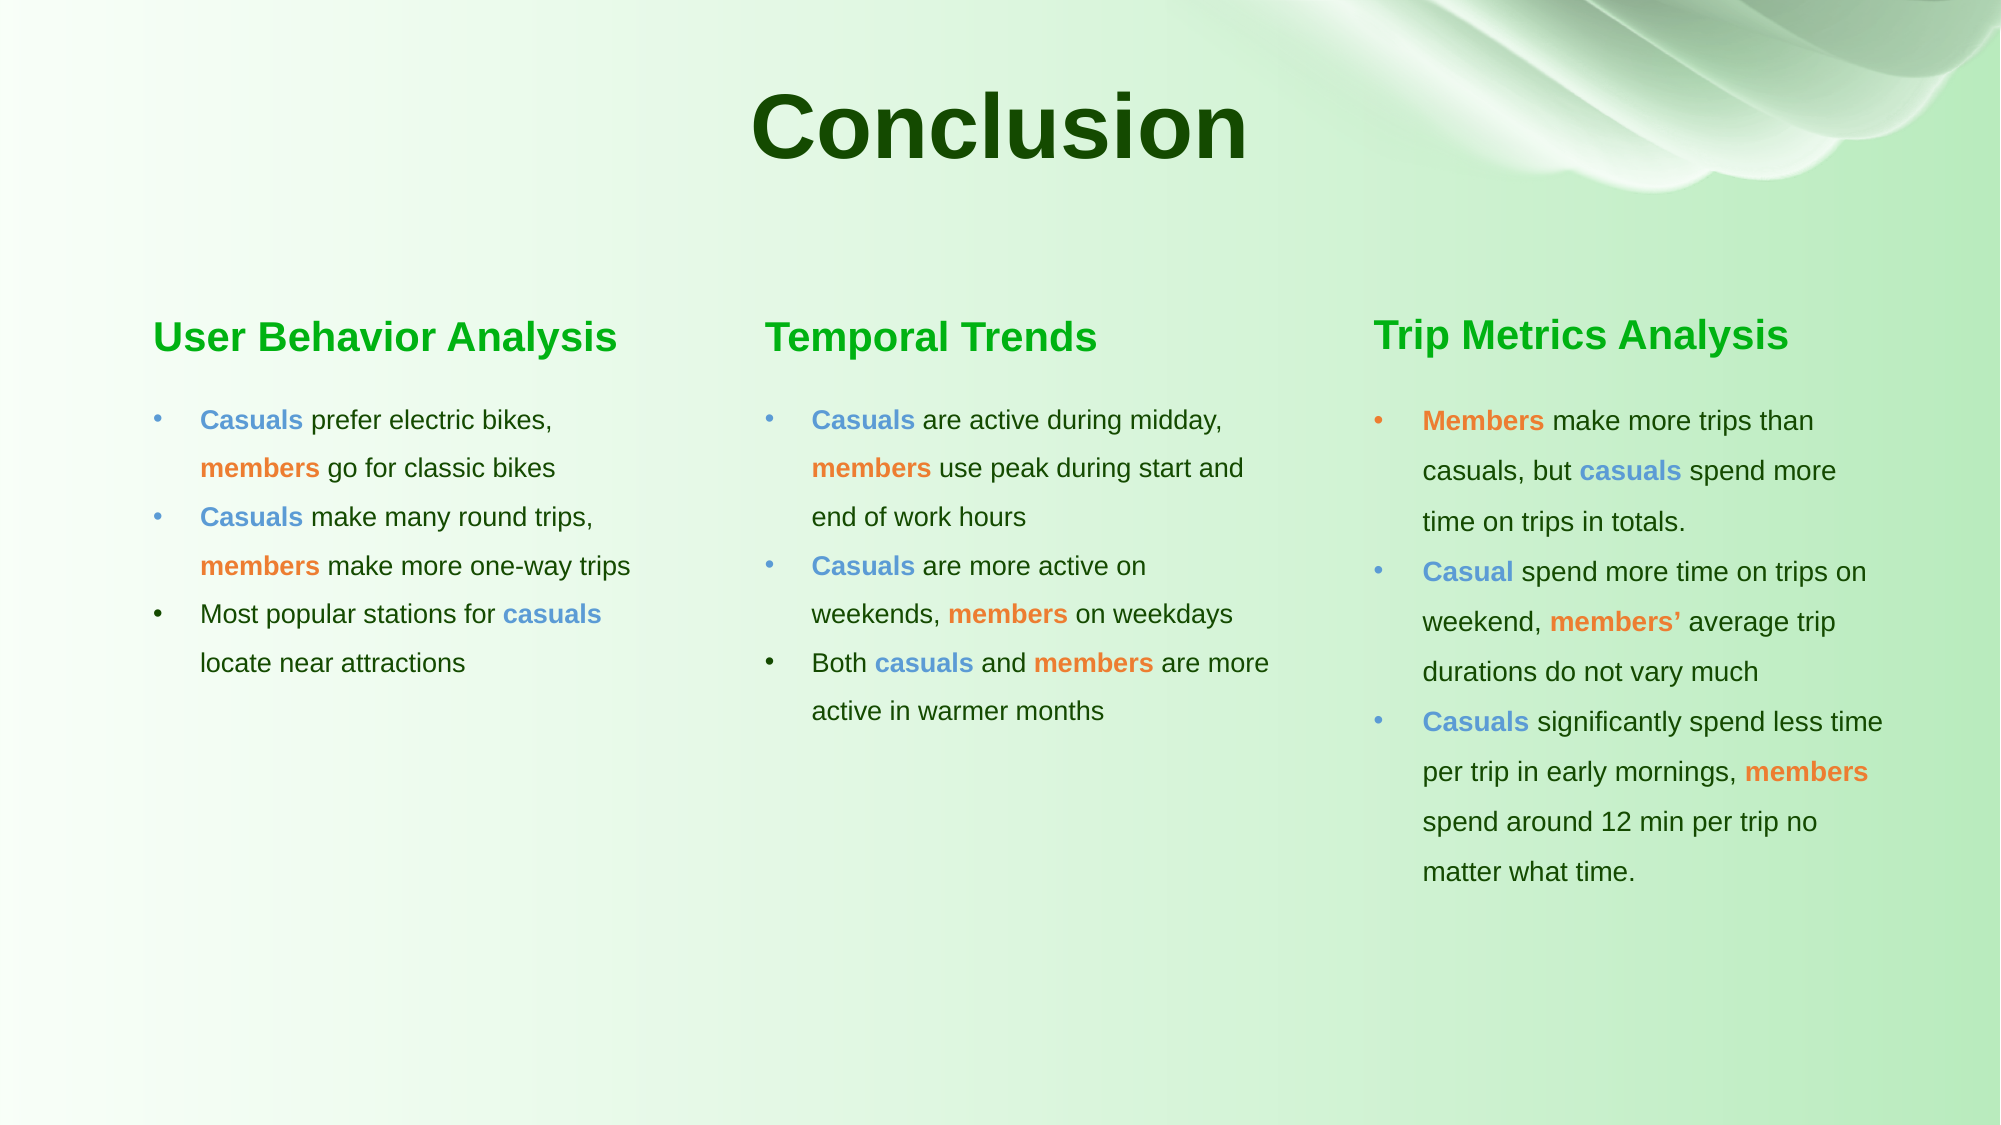

# Conclusion
Trip Metrics Analysis
User Behavior Analysis
Temporal Trends
Casuals prefer electric bikes, members go for classic bikes
Casuals make many round trips, members make more one-way trips
Most popular stations for casuals locate near attractions
Casuals are active during midday, members use peak during start and end of work hours
Casuals are more active on weekends, members on weekdays
Both casuals and members are more active in warmer months
Members make more trips than casuals, but casuals spend more time on trips in totals.
Casual spend more time on trips on weekend, members’ average trip durations do not vary much
Casuals significantly spend less time per trip in early mornings, members spend around 12 min per trip no matter what time.